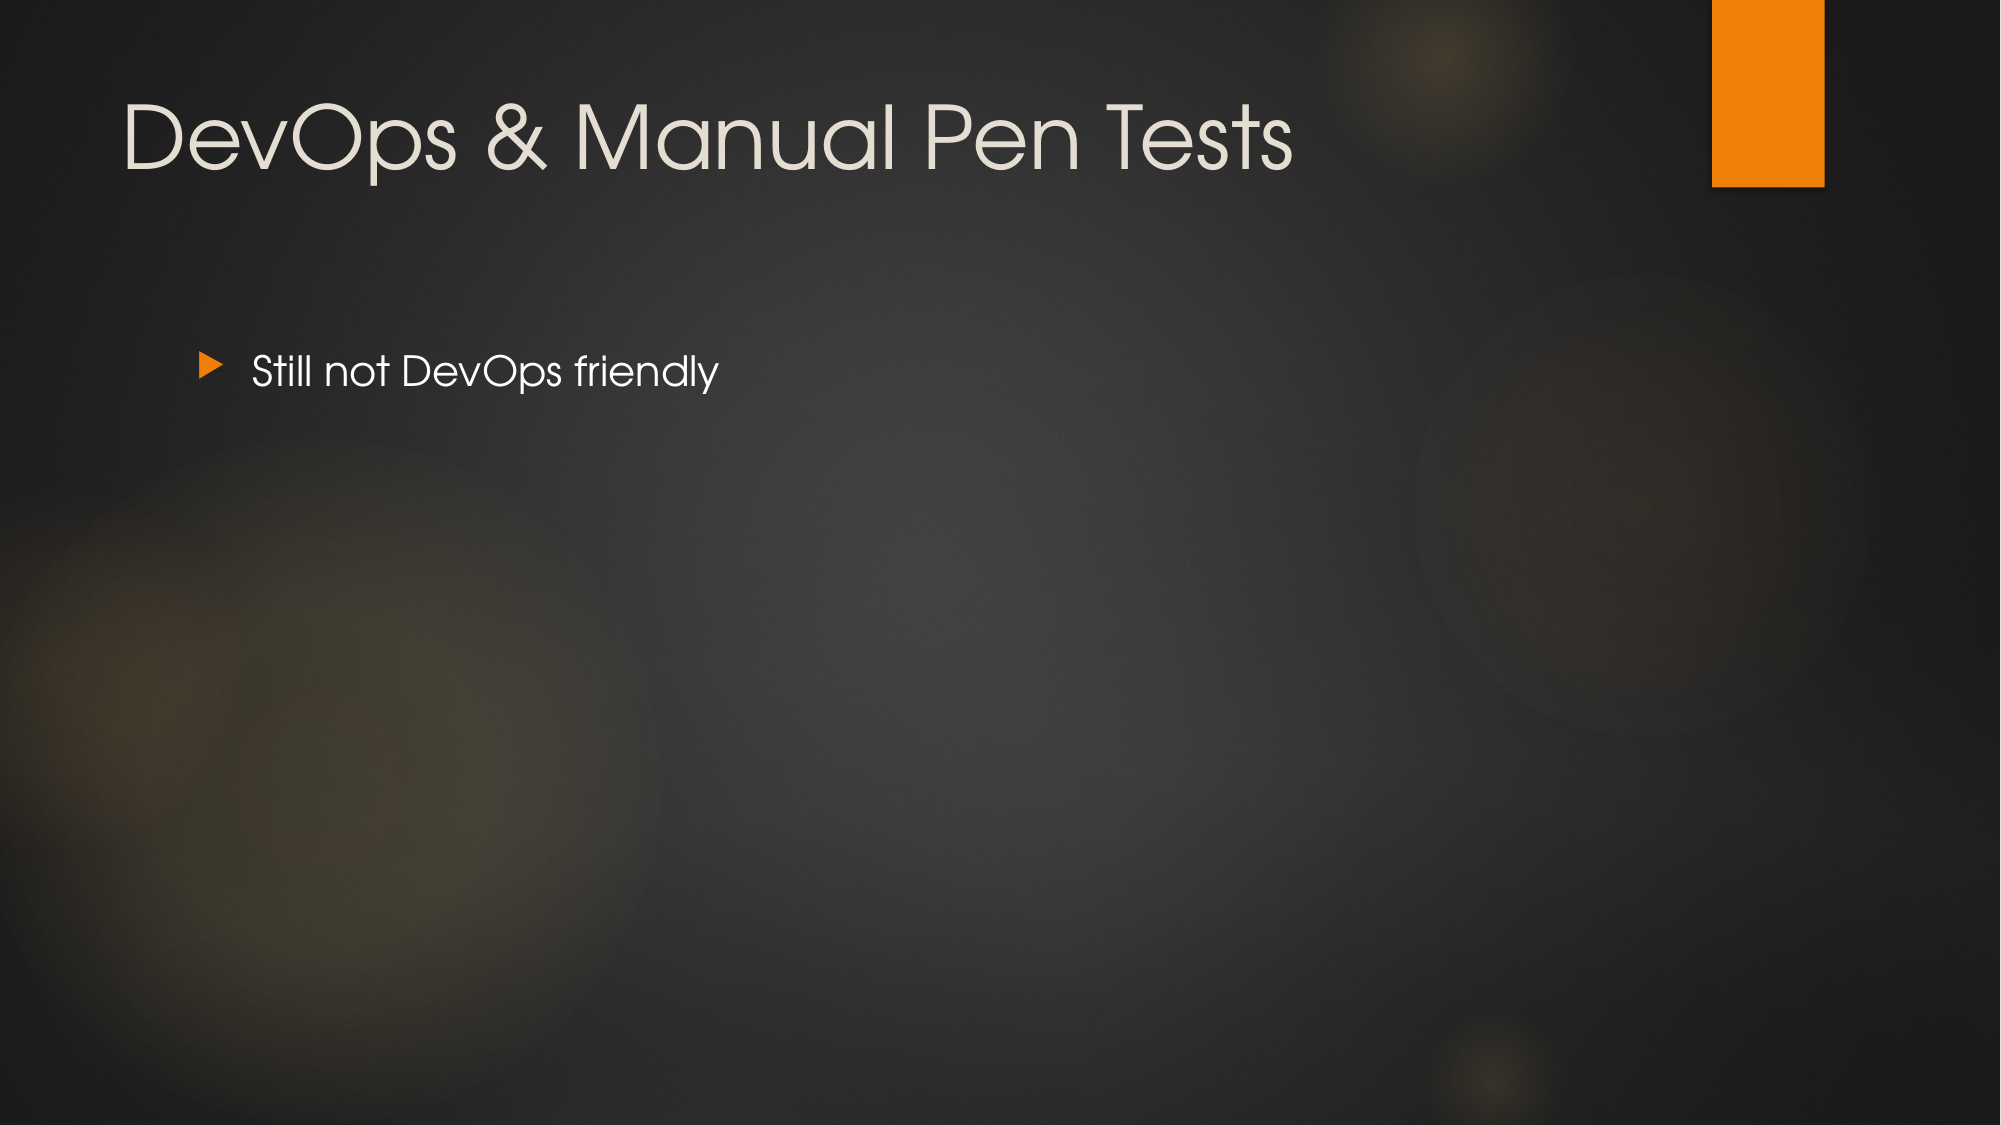

# DevOps & Manual Pen Tests
Still not DevOps friendly